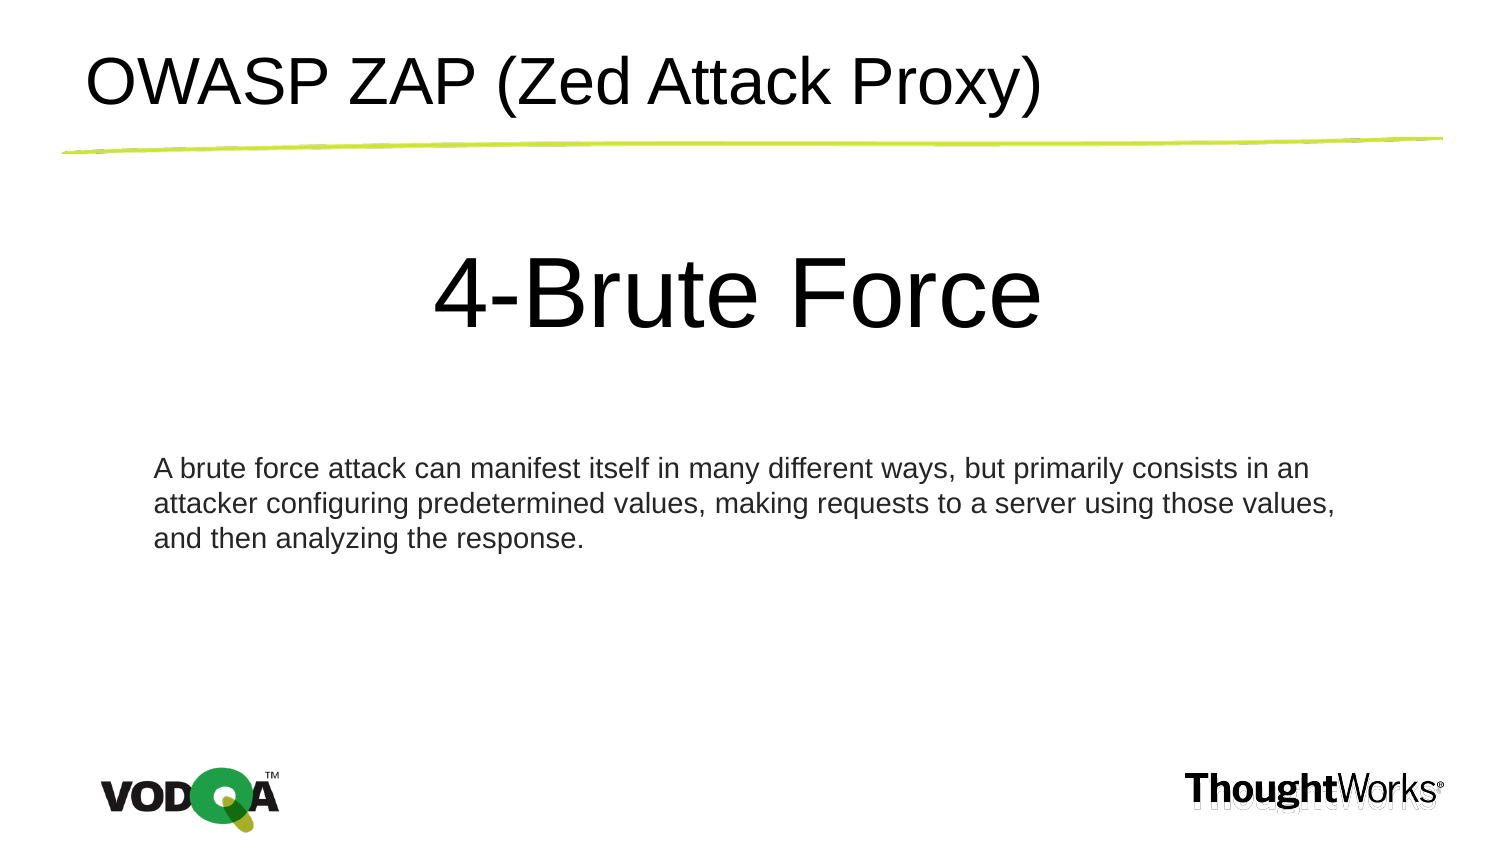

OWASP ZAP (Zed Attack Proxy)

4-Brute Force
A brute force attack can manifest itself in many different ways, but primarily consists in an attacker configuring predetermined values, making requests to a server using those values, and then analyzing the response.